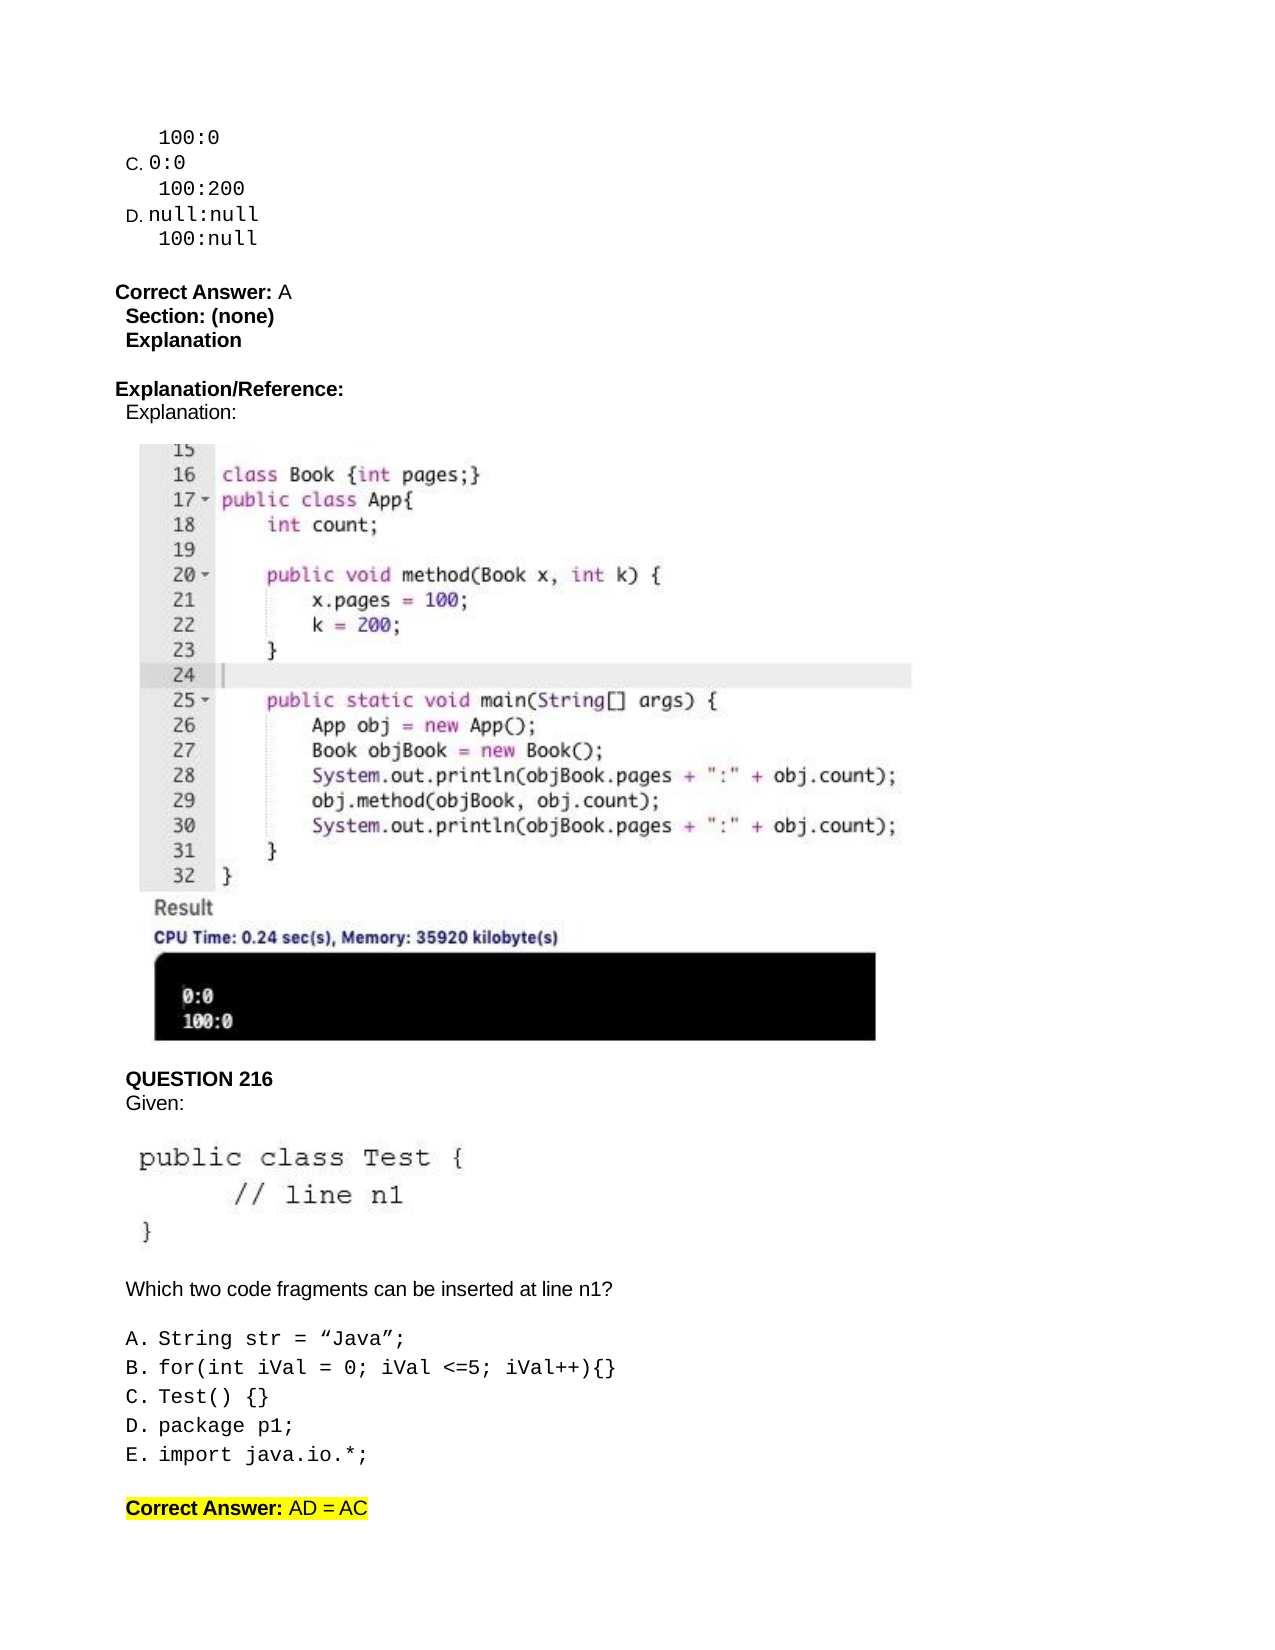

100:0
C. 0:0
100:200
D. null:null  100:null

Correct Answer: A  Section: (none)  Explanation

Explanation/Reference:  Explanation:

QUESTION 216
Given:

Which two code fragments can be inserted at line n1?

String str = “Java”;
for(int iVal = 0; iVal <=5; iVal++){}
Test() {}
package p1;
import java.io.*;

Correct Answer: AD = AC